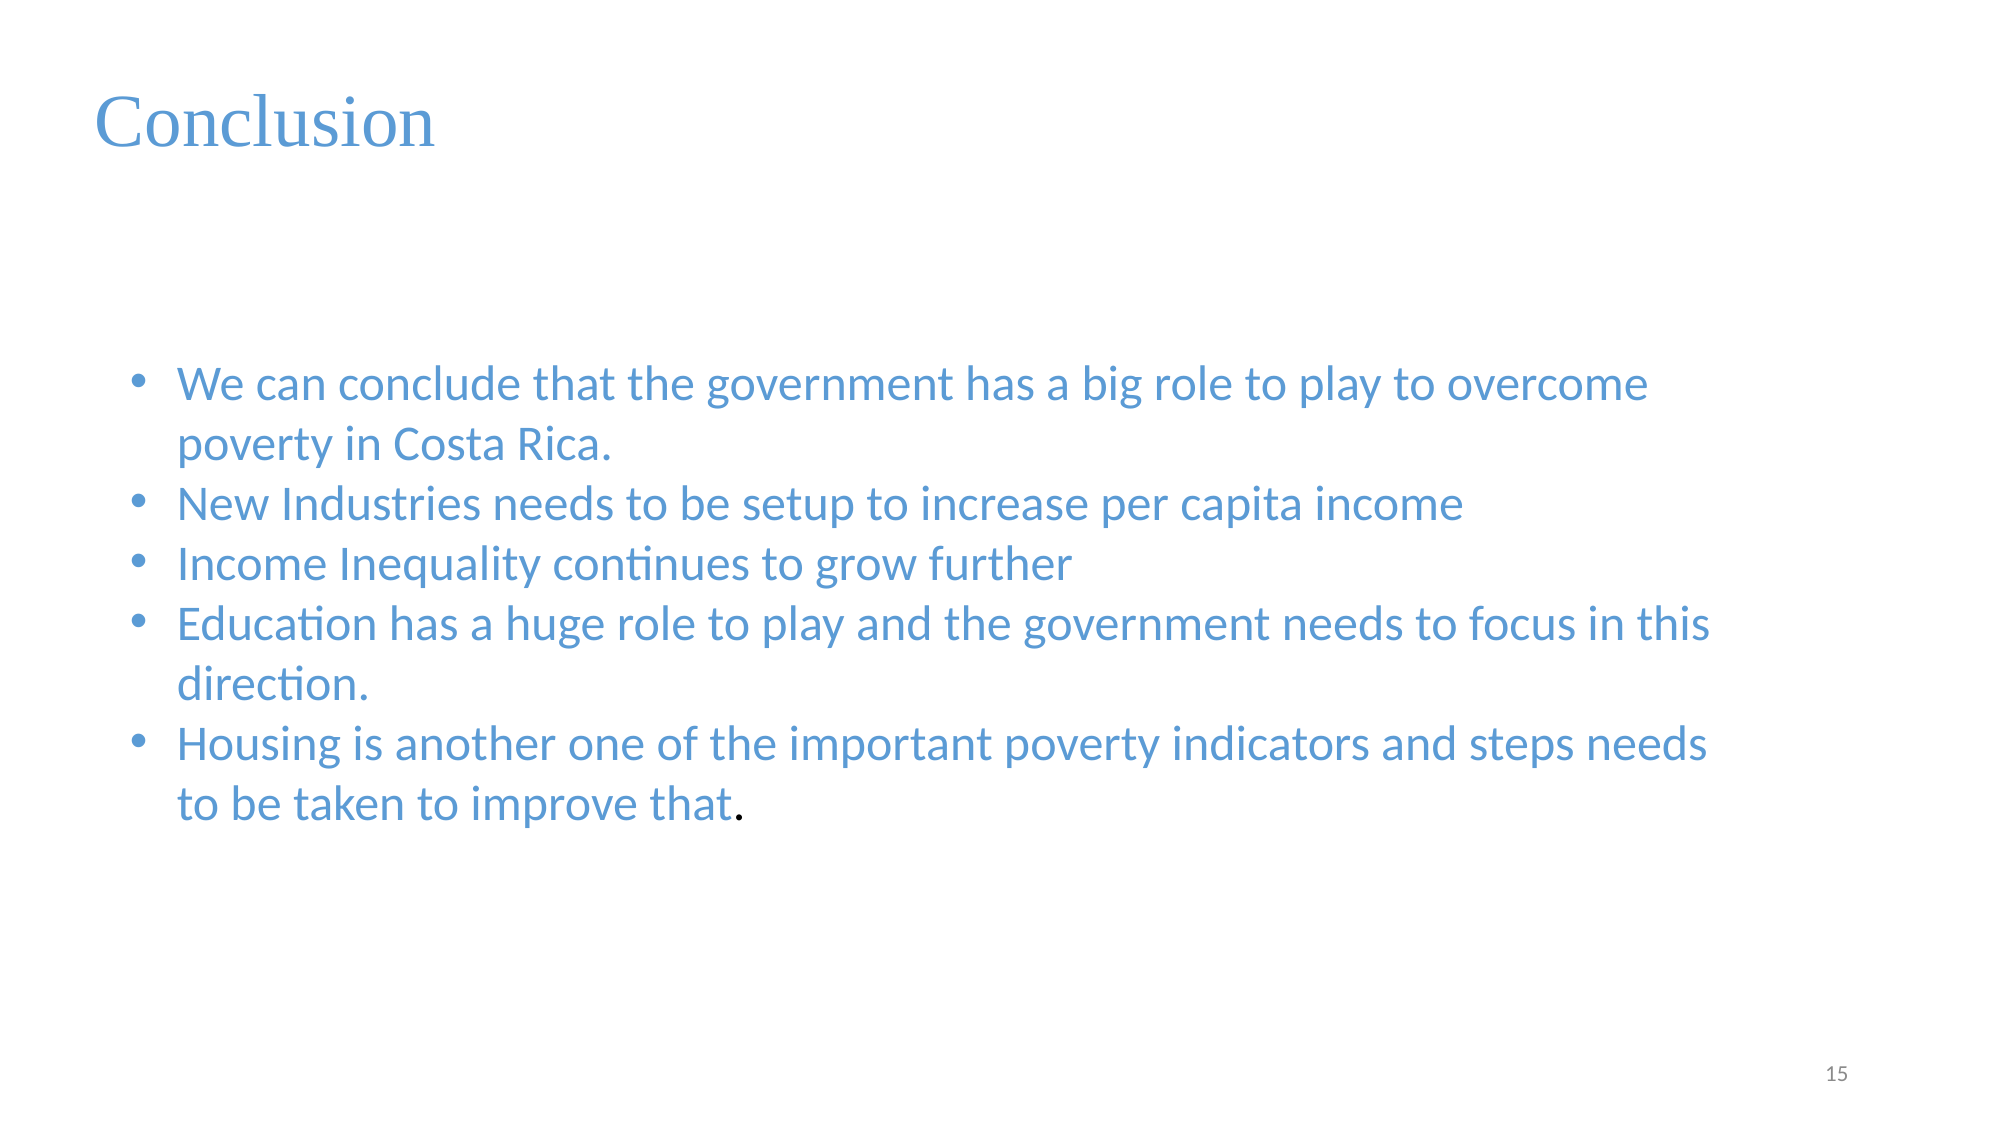

Conclusion
We can conclude that the government has a big role to play to overcome poverty in Costa Rica.
New Industries needs to be setup to increase per capita income
Income Inequality continues to grow further
Education has a huge role to play and the government needs to focus in this direction.
Housing is another one of the important poverty indicators and steps needs to be taken to improve that.
15